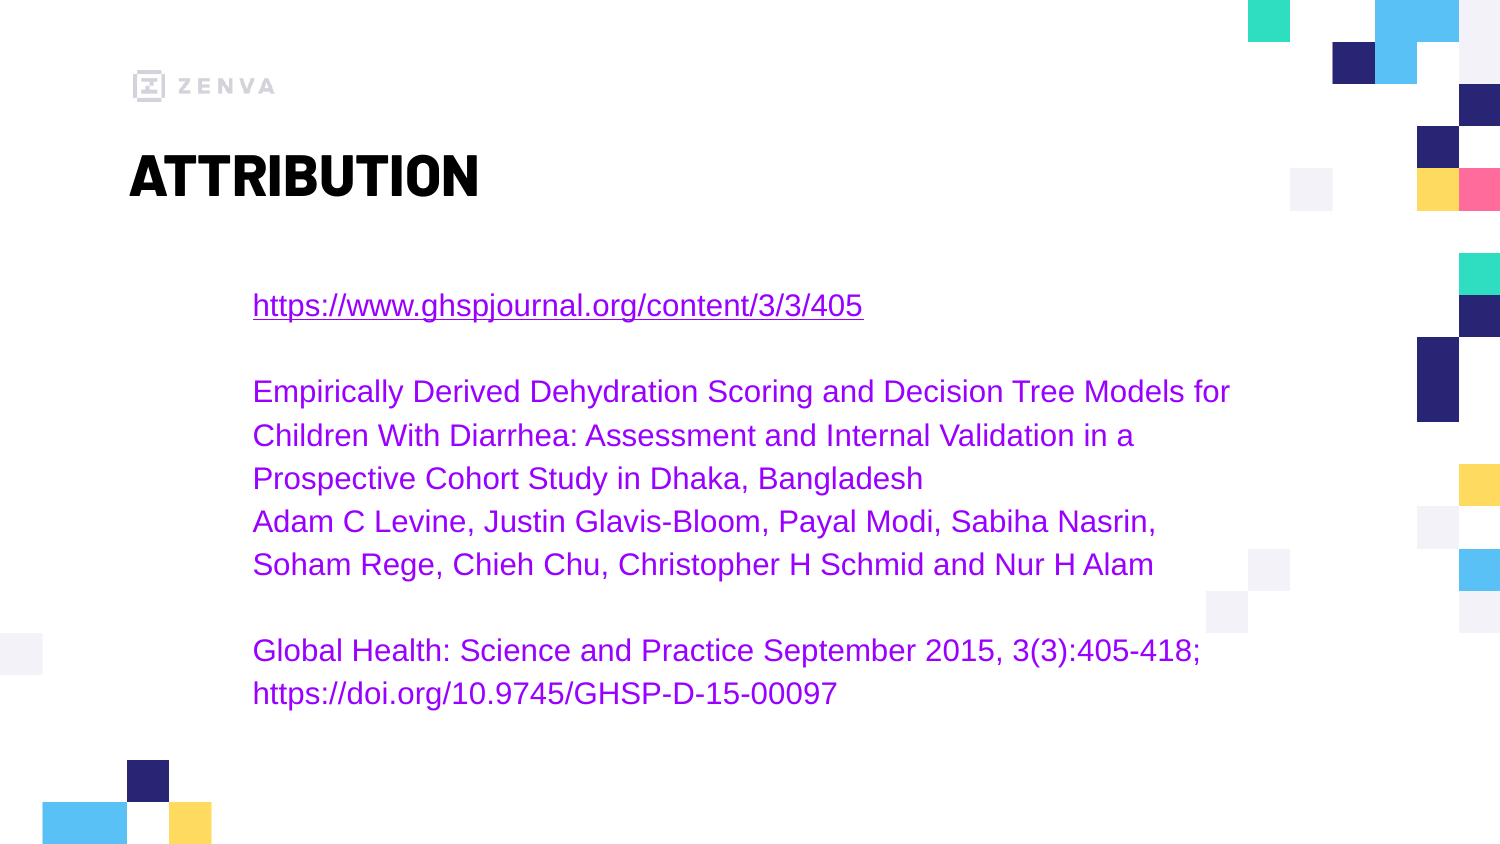

# ATTRIBUTION
https://www.ghspjournal.org/content/3/3/405

Empirically Derived Dehydration Scoring and Decision Tree Models for Children With Diarrhea: Assessment and Internal Validation in a Prospective Cohort Study in Dhaka, Bangladesh
Adam C Levine, Justin Glavis-Bloom, Payal Modi, Sabiha Nasrin, Soham Rege, Chieh Chu, Christopher H Schmid and Nur H Alam

Global Health: Science and Practice September 2015, 3(3):405-418; https://doi.org/10.9745/GHSP-D-15-00097